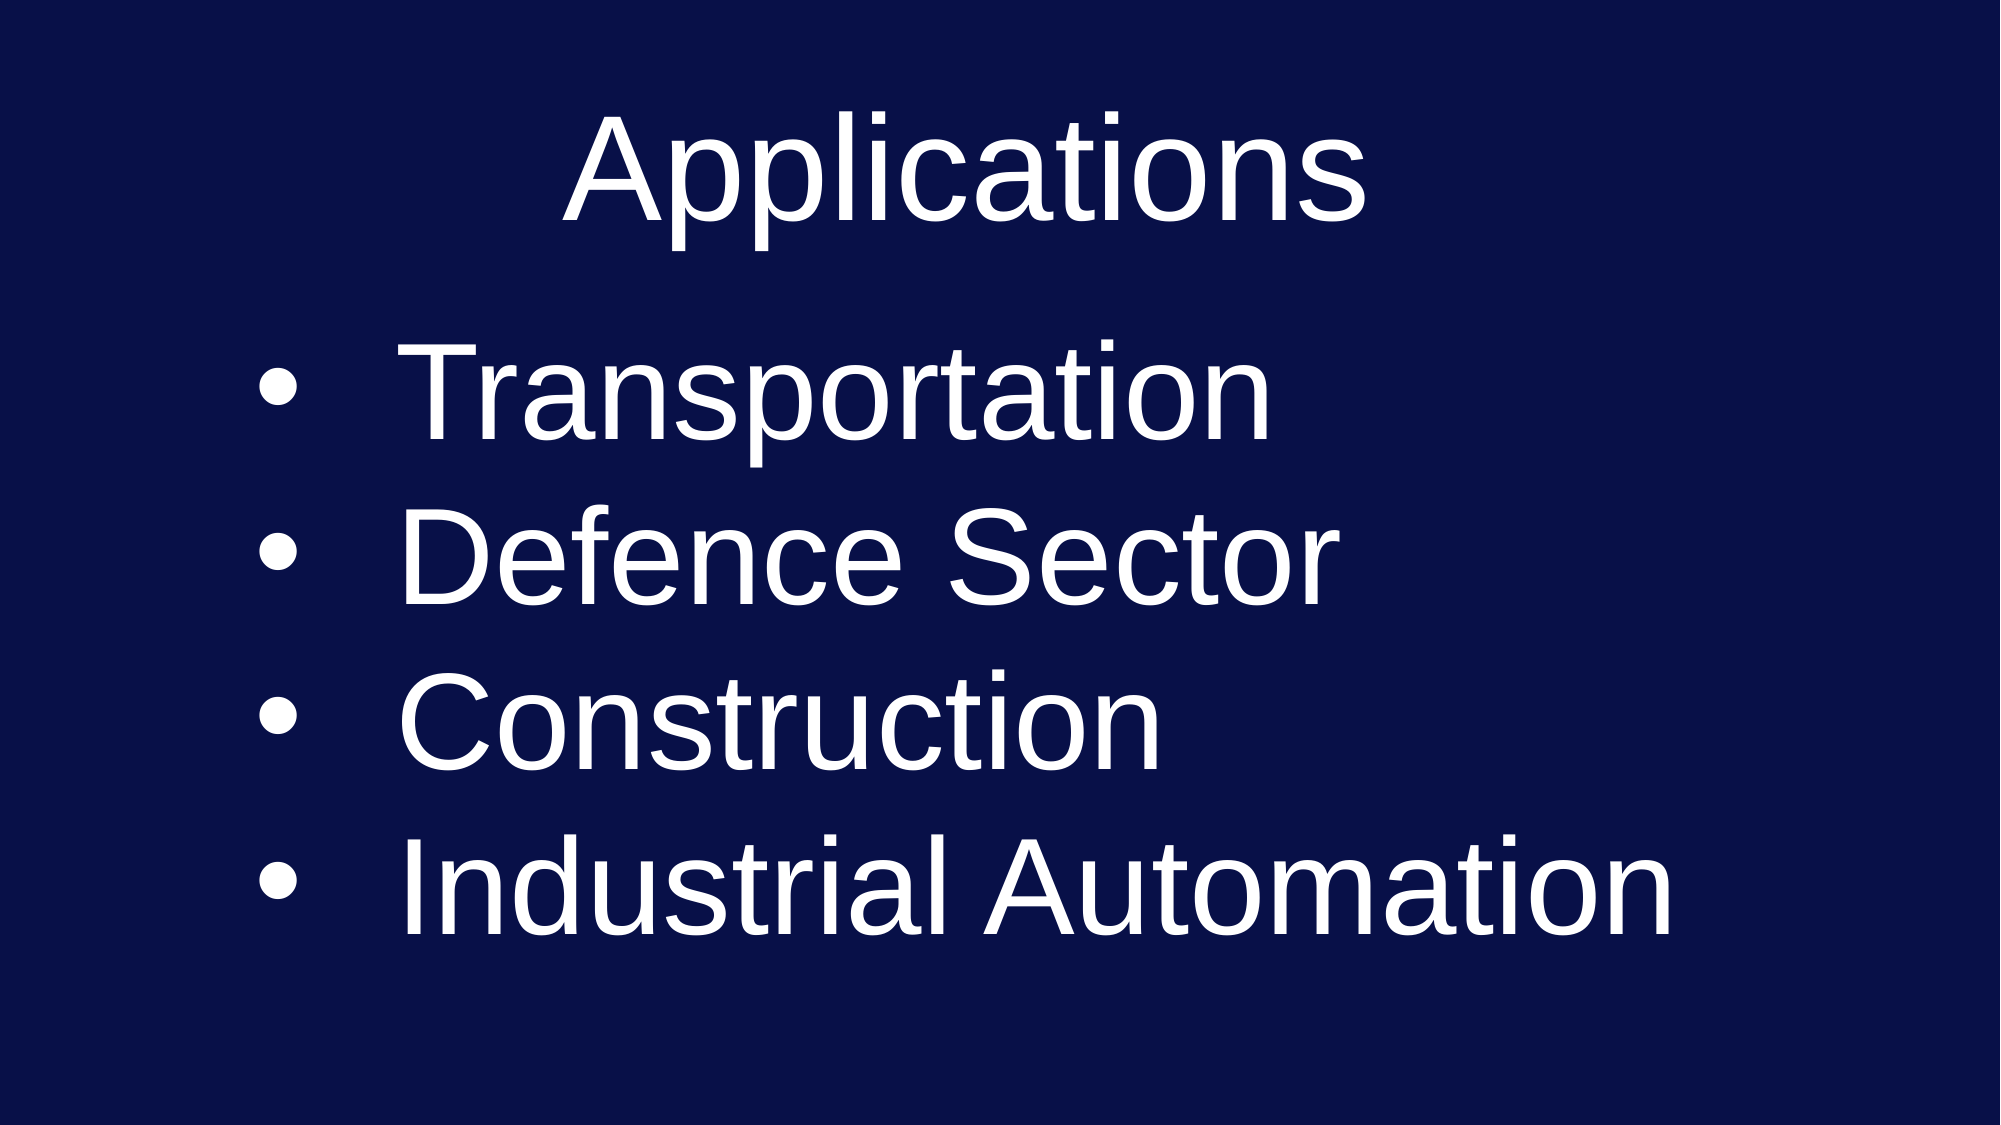

Applications
Transportation
Defence Sector
Construction
Industrial Automation